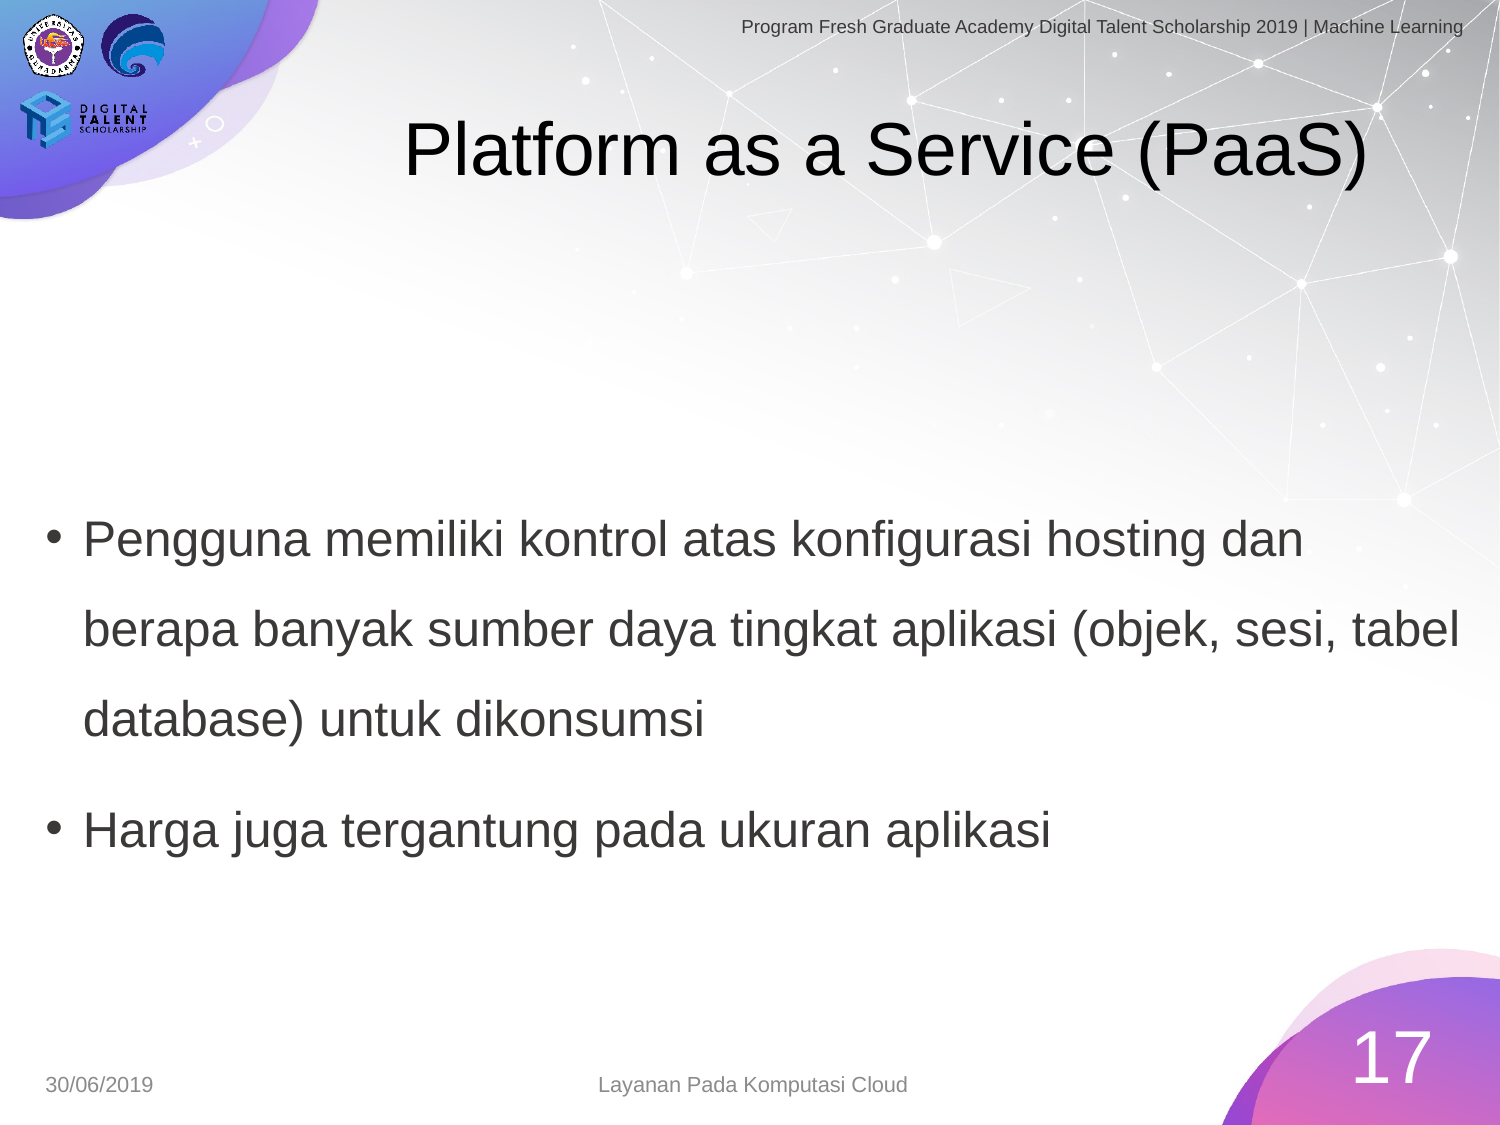

# Platform as a Service (PaaS)
Pengguna memiliki kontrol atas konfigurasi hosting dan berapa banyak sumber daya tingkat aplikasi (objek, sesi, tabel database) untuk dikonsumsi
Harga juga tergantung pada ukuran aplikasi
17
Layanan Pada Komputasi Cloud
30/06/2019